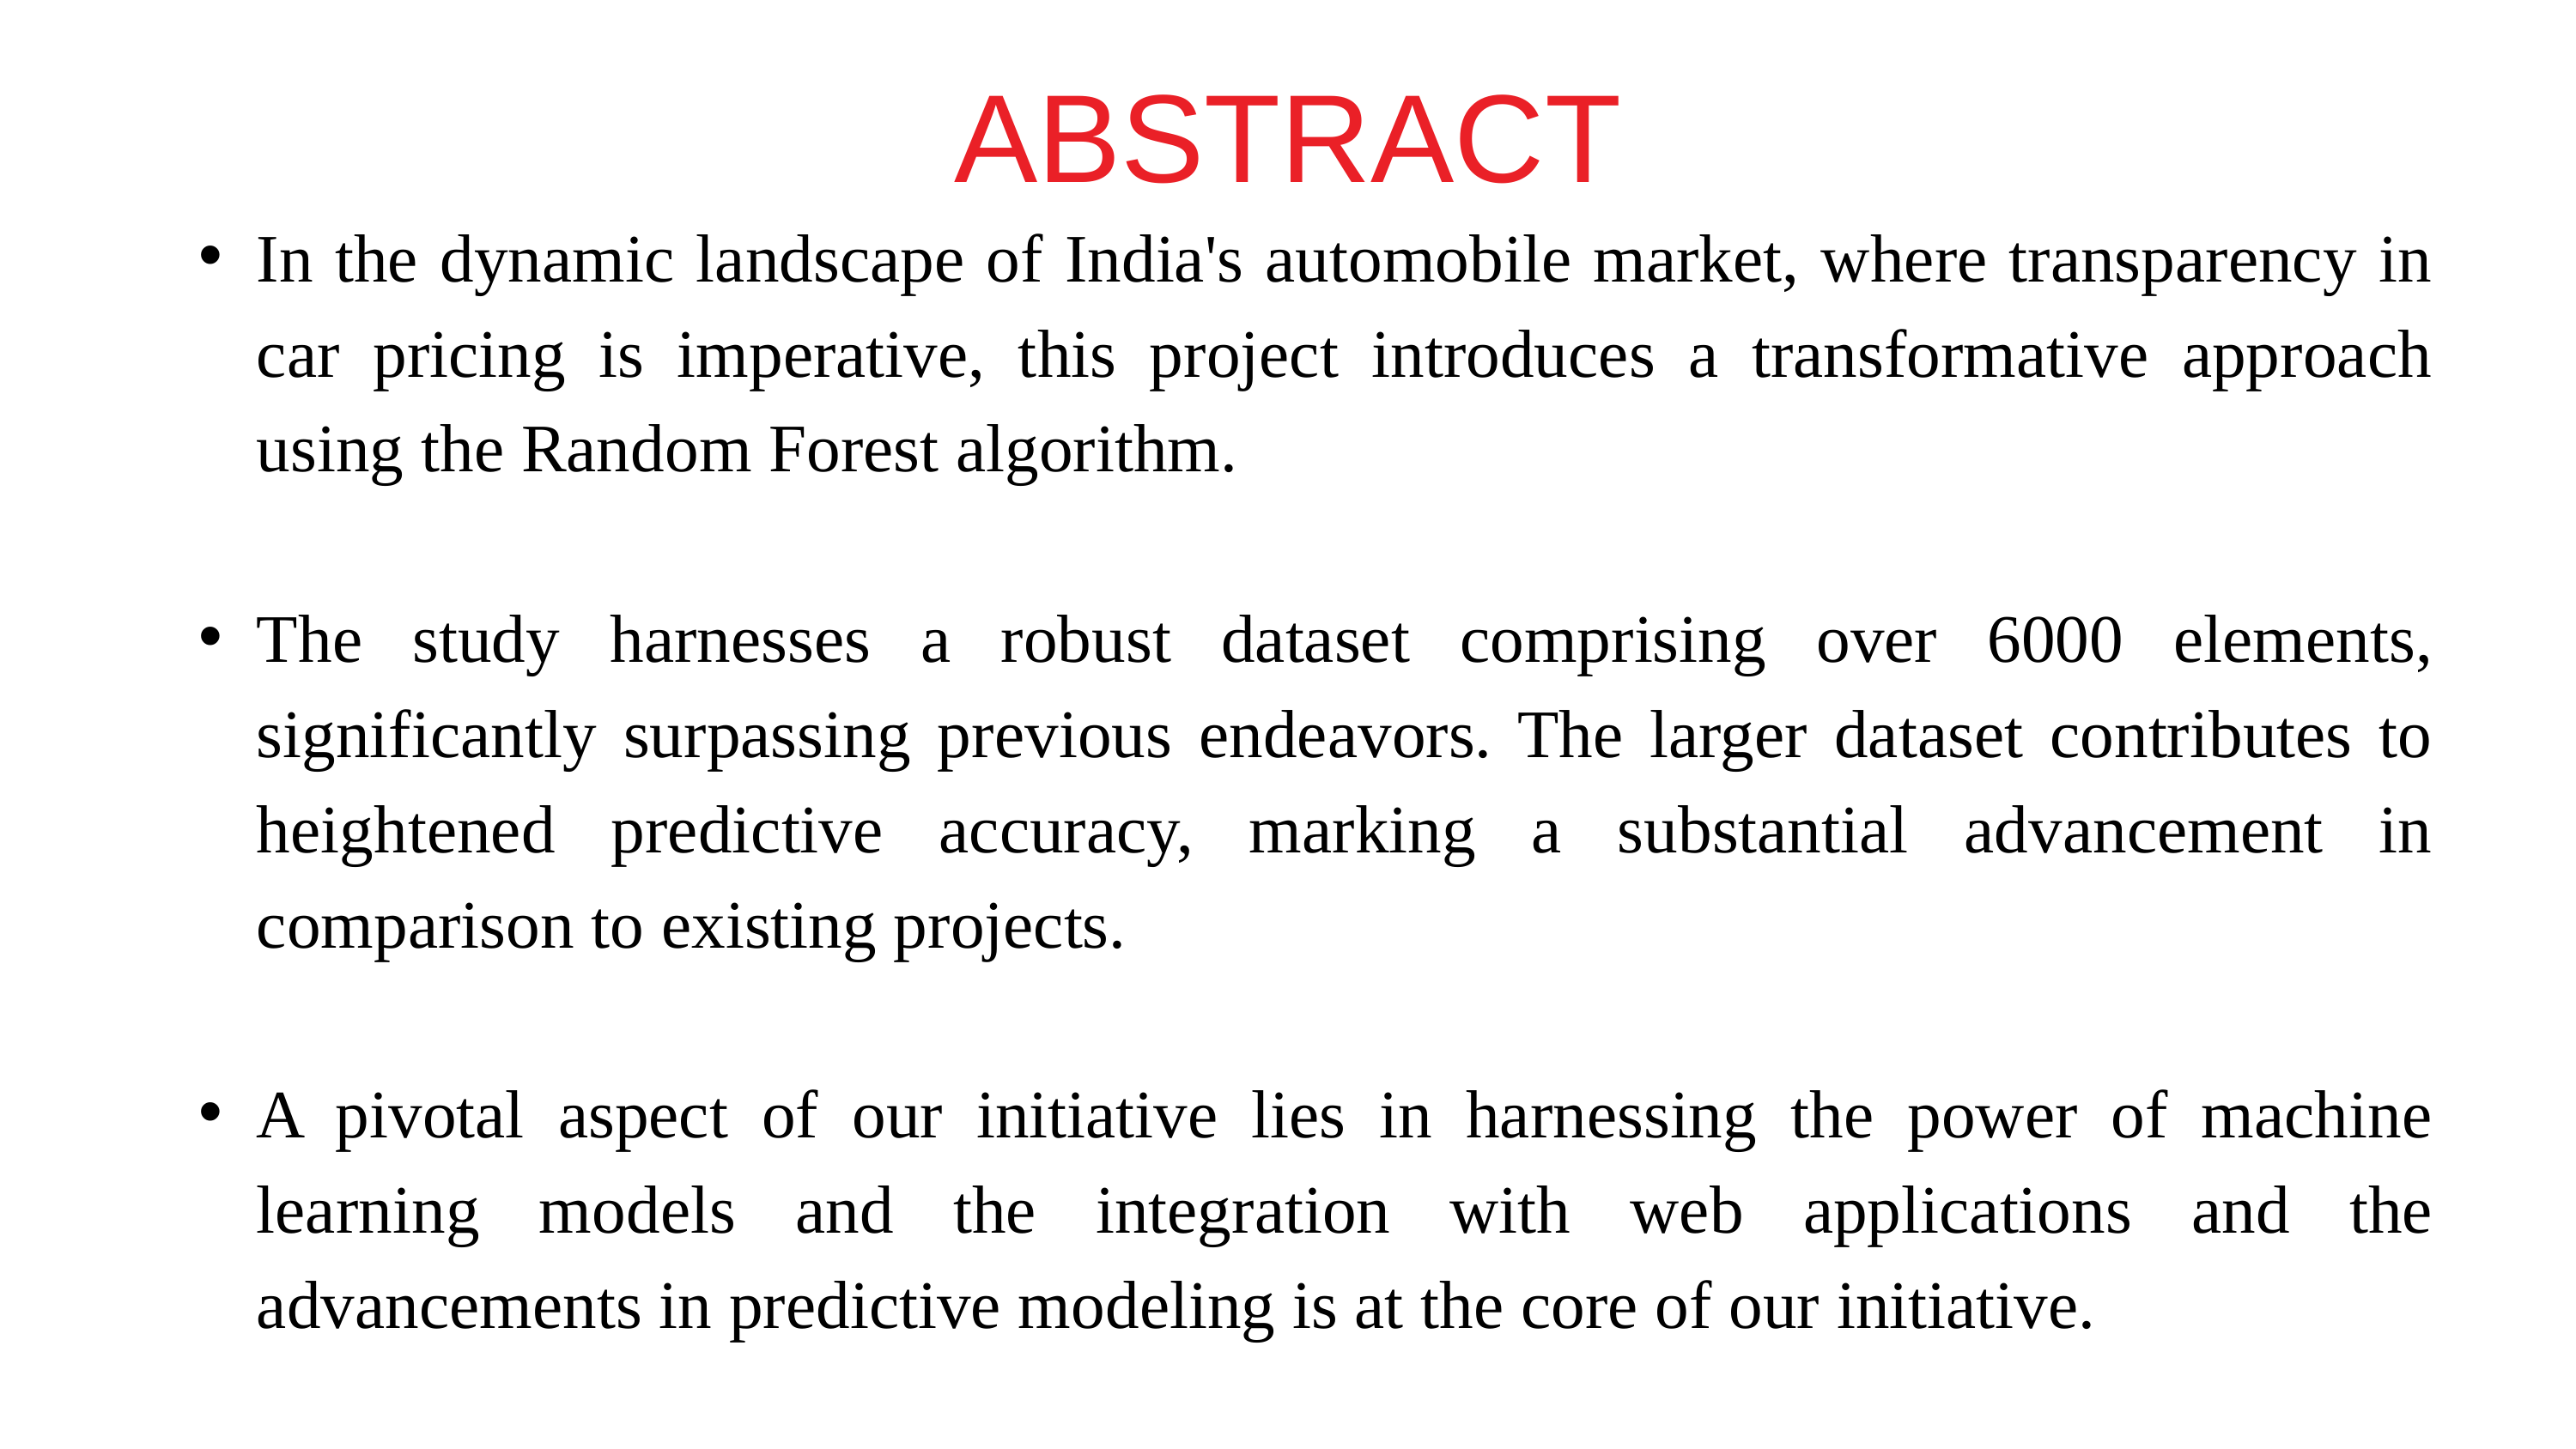

ABSTRACT

In the dynamic landscape of India's automobile market, where transparency in car pricing is imperative, this project introduces a transformative approach using the Random Forest algorithm.

The study harnesses a robust dataset comprising over 6000 elements, significantly surpassing previous endeavors. The larger dataset contributes to heightened predictive accuracy, marking a substantial advancement in comparison to existing projects.

A pivotal aspect of our initiative lies in harnessing the power of machine learning models and the integration with web applications and the advancements in predictive modeling is at the core of our initiative.